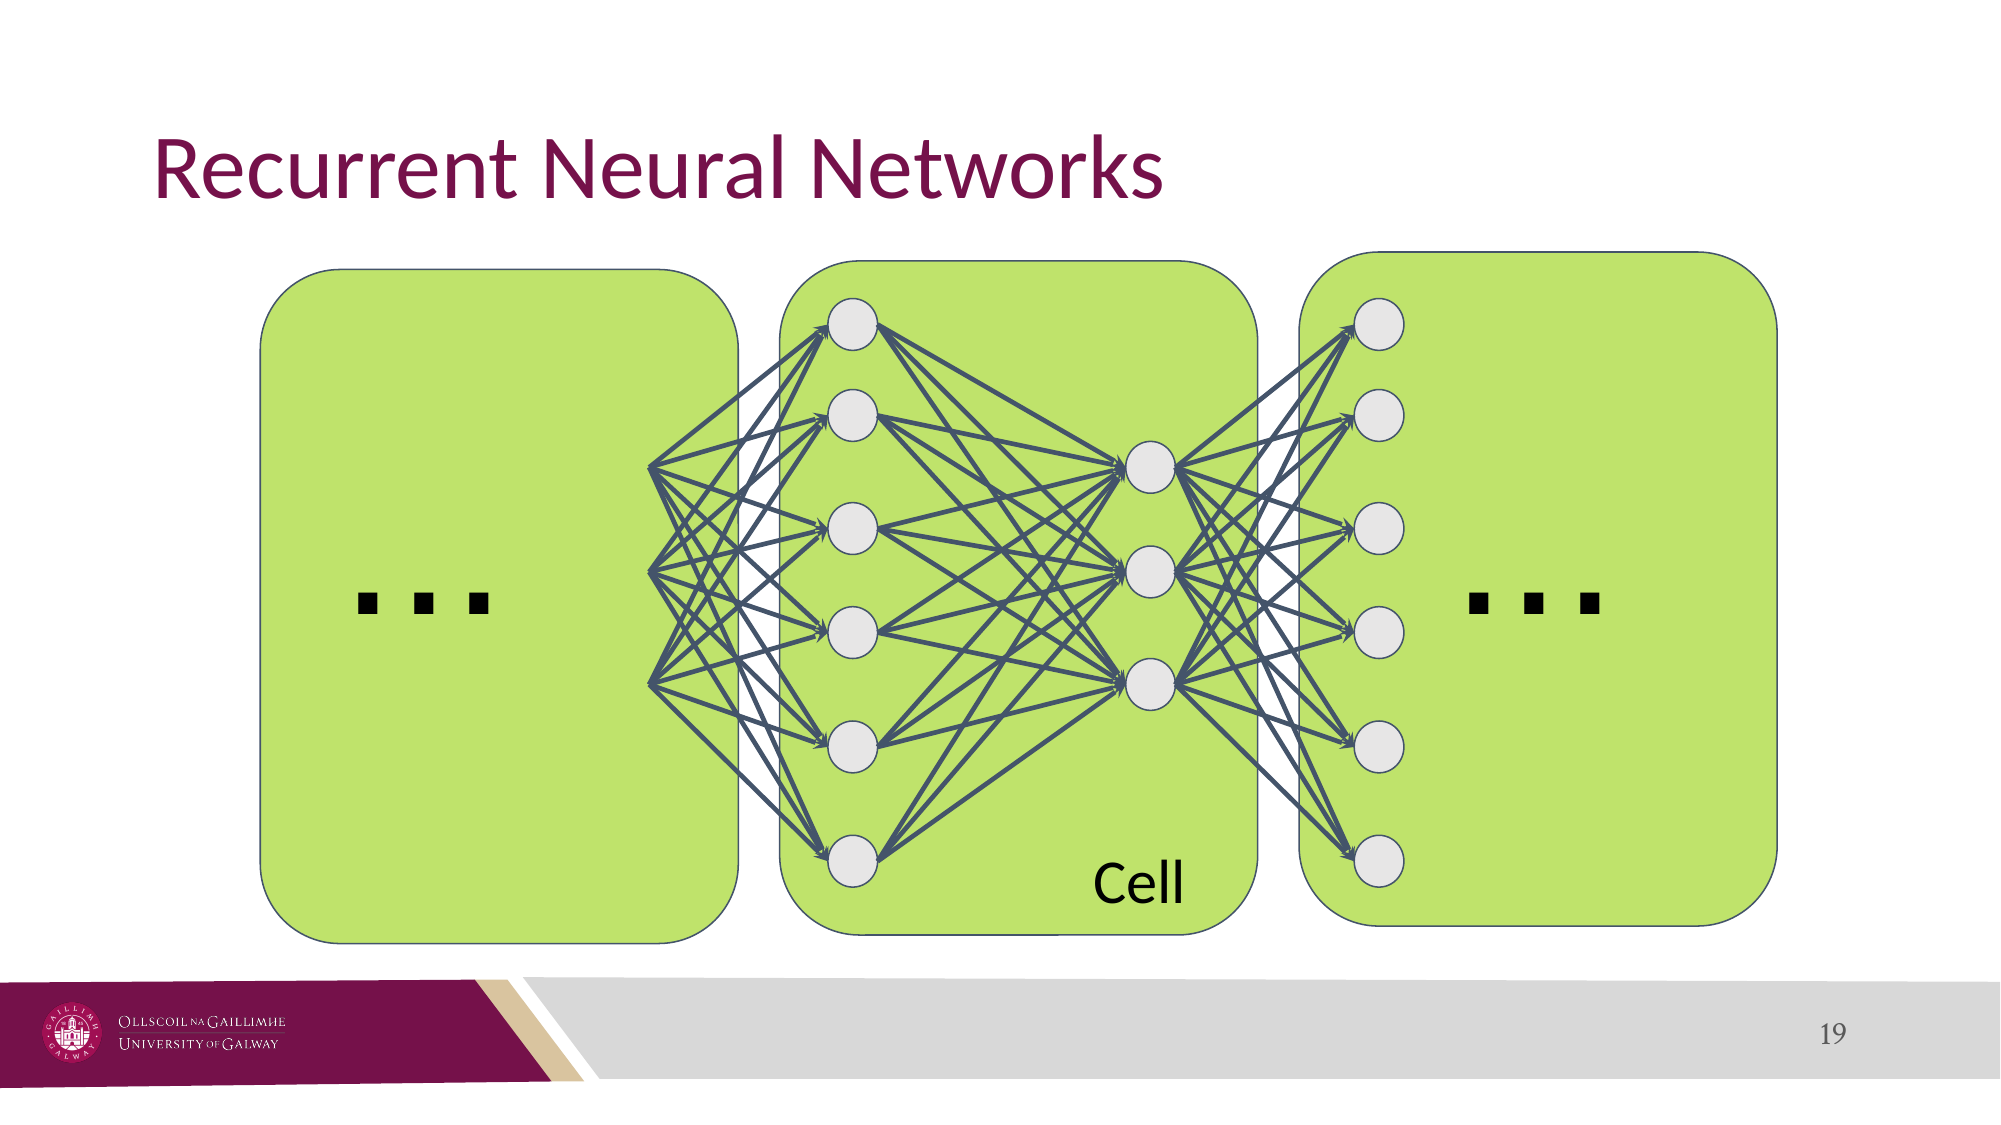

# Recurrent Neural Networks

...
...

Cell

19